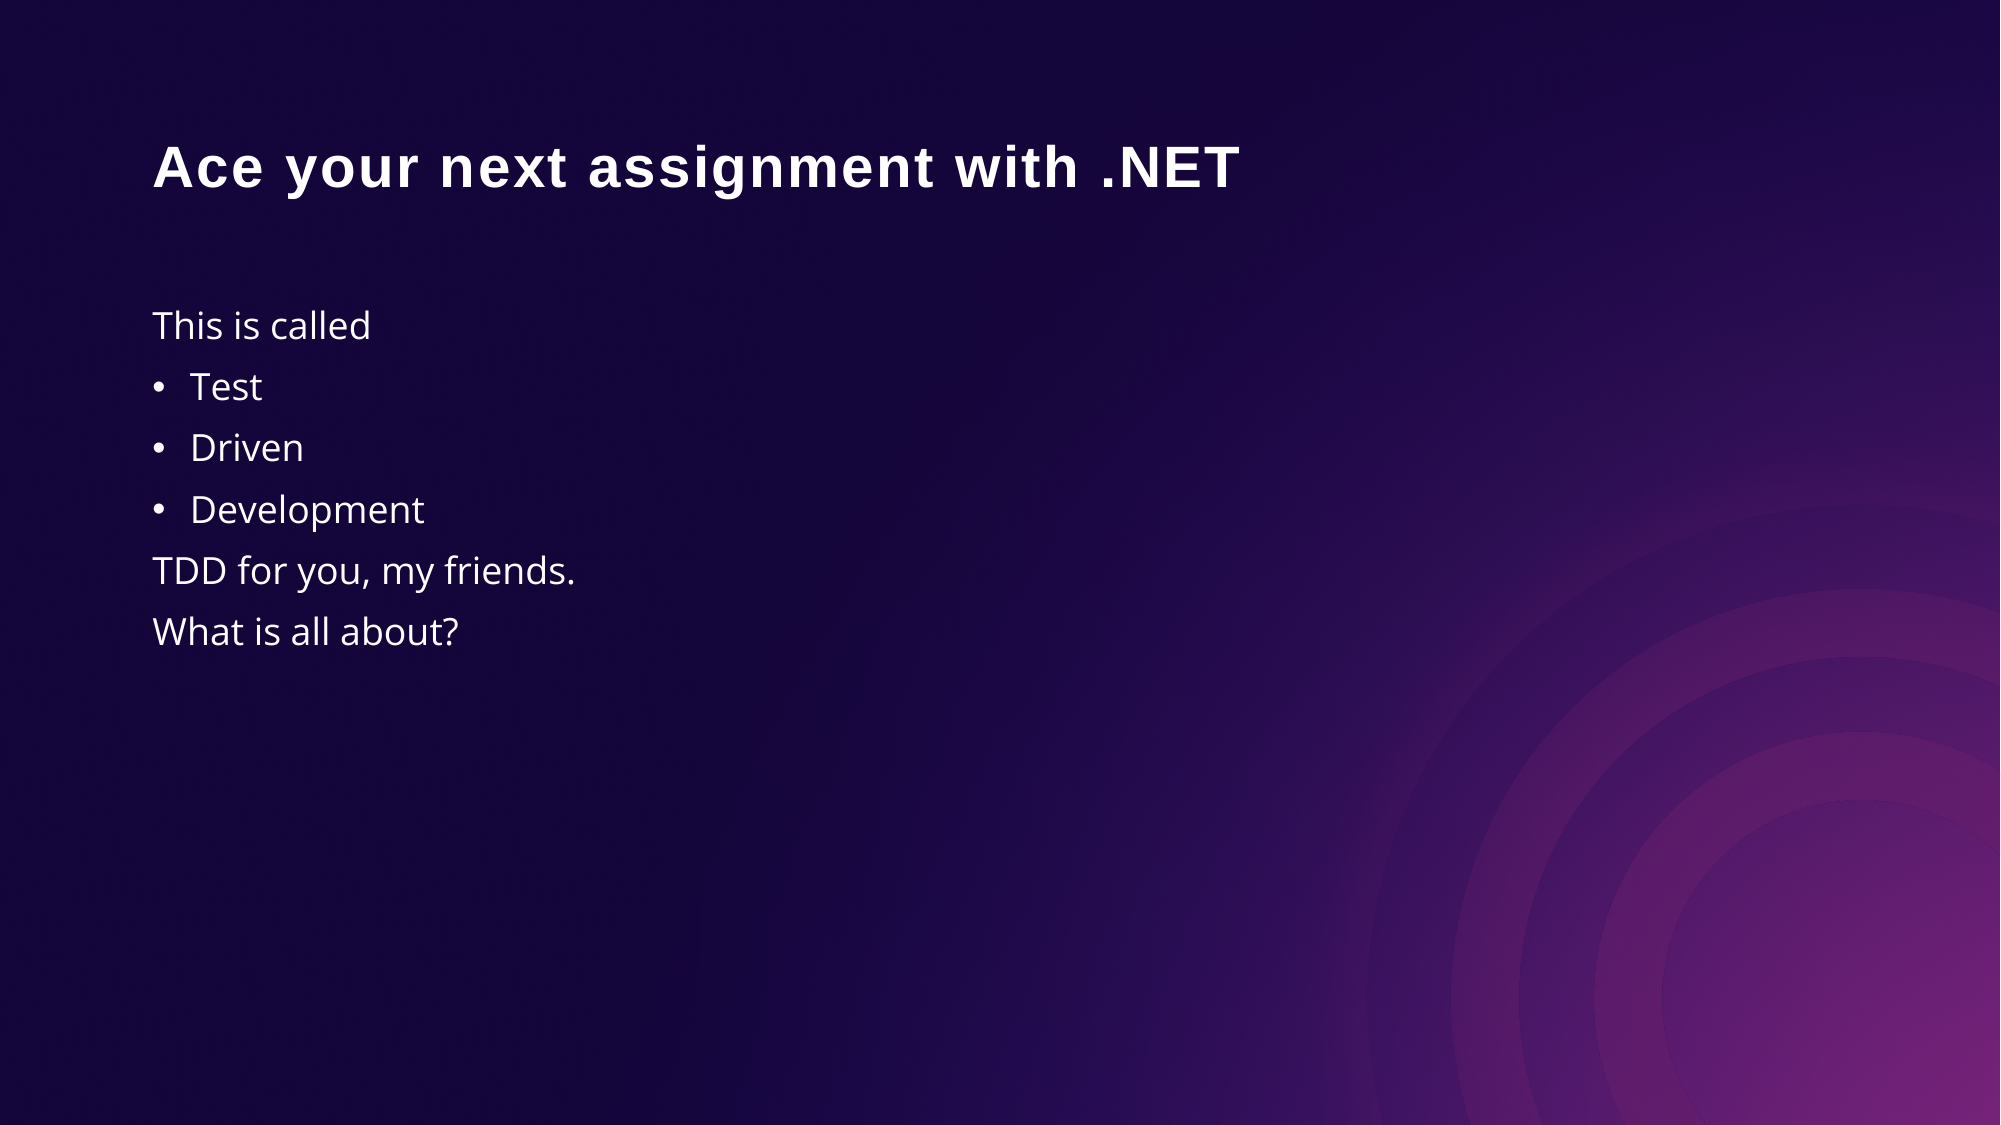

# Ace your next assignment with .NET
This is called
Test
Driven
Development
TDD for you, my friends.
What is all about?